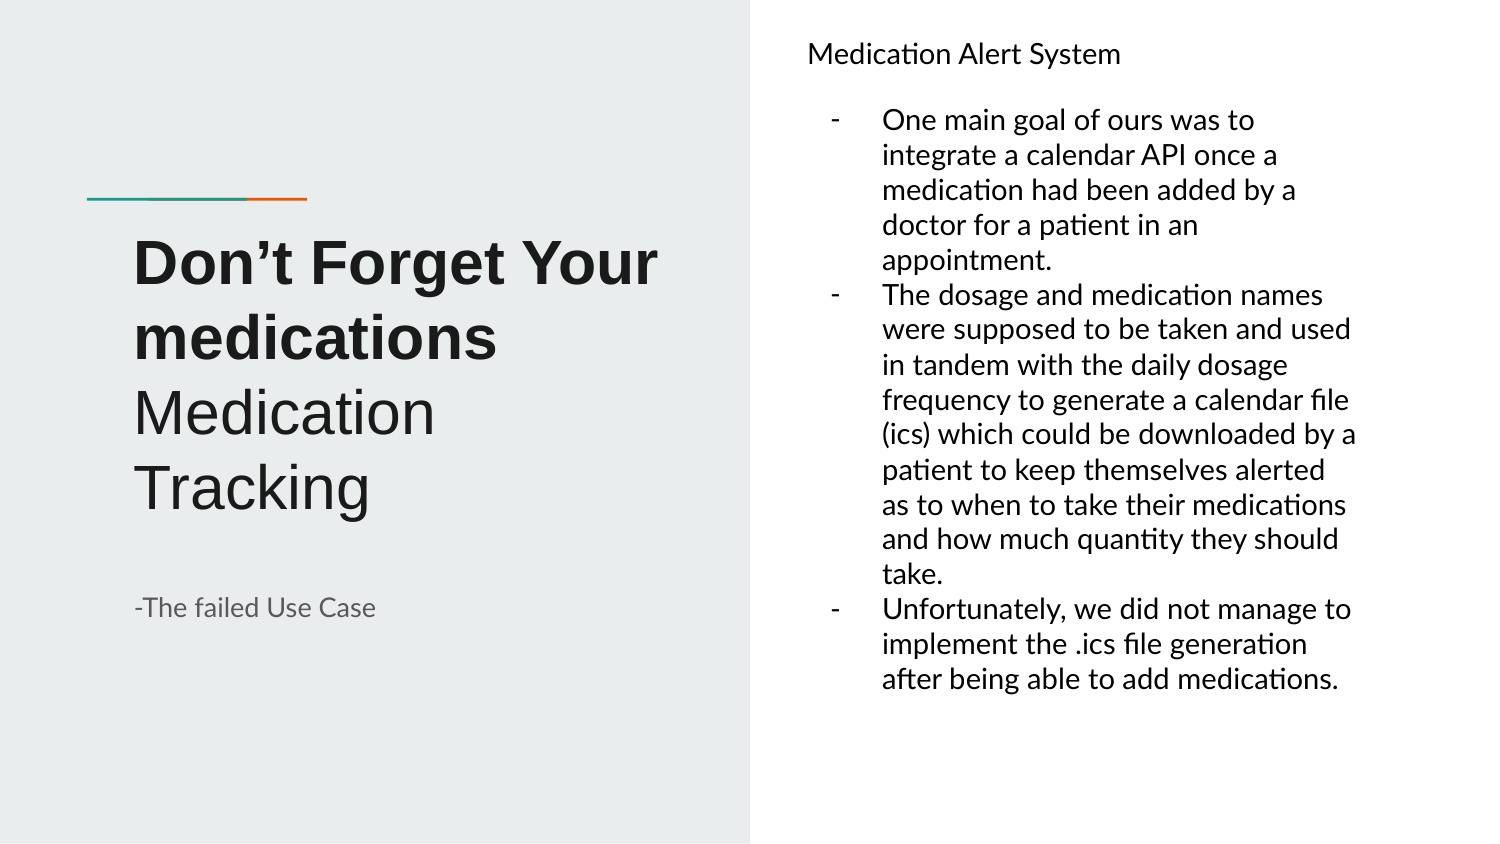

Medication Alert System

One main goal of ours was to integrate a calendar API once a medication had been added by a doctor for a patient in an appointment.
The dosage and medication names were supposed to be taken and used in tandem with the daily dosage frequency to generate a calendar file (ics) which could be downloaded by a patient to keep themselves alerted as to when to take their medications and how much quantity they should take.
Unfortunately, we did not manage to implement the .ics file generation after being able to add medications.
# Don’t Forget Your medications
Medication Tracking
-The failed Use Case